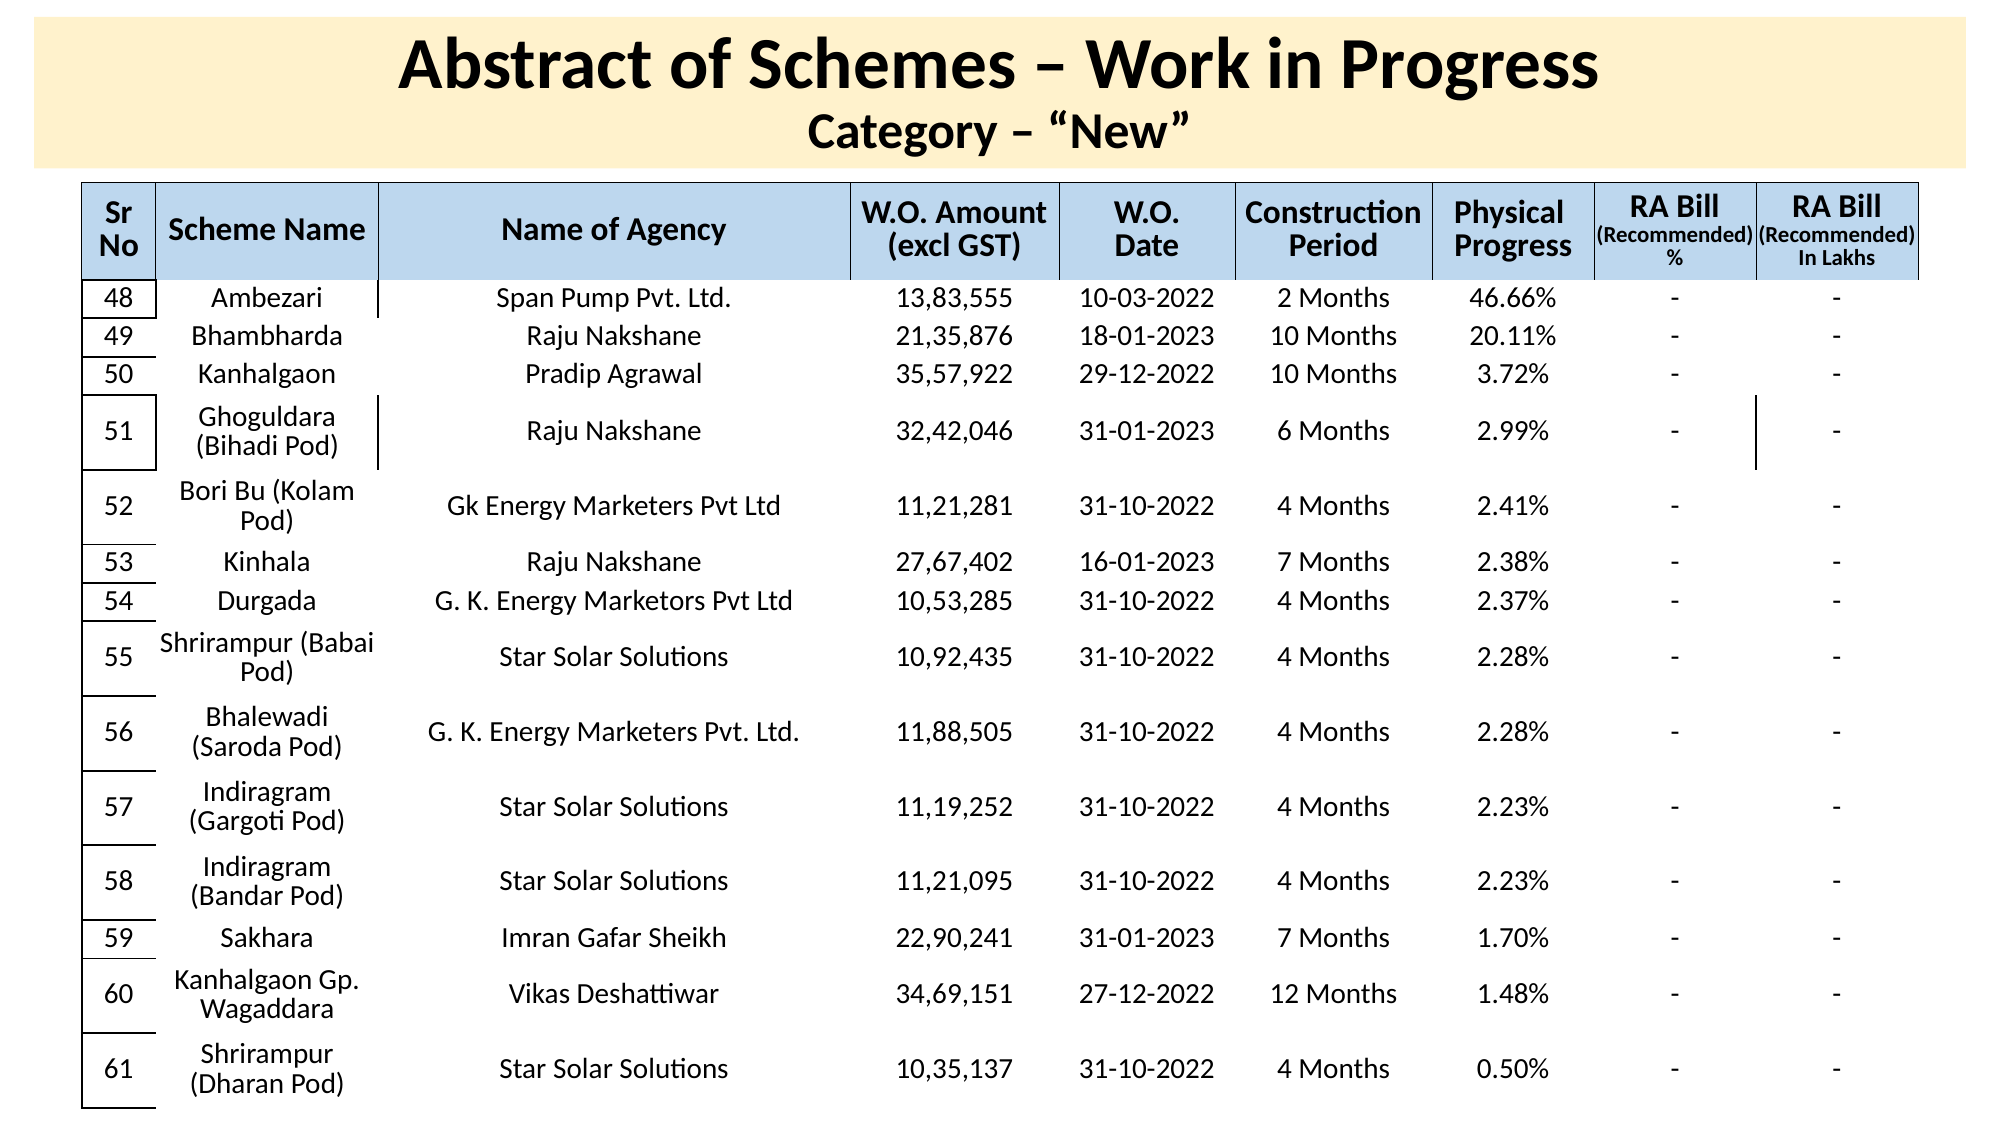

# Abstract of Schemes – Work in Progress Category – “New”
| Sr No | Scheme Name | Name of Agency | W.O. Amount (excl GST) | W.O. Date | Construction Period | Physical Progress | RA Bill (Recommended) % | RA Bill (Recommended) In Lakhs |
| --- | --- | --- | --- | --- | --- | --- | --- | --- |
| 48 | Ambezari | Span Pump Pvt. Ltd. | 13,83,555 | 10-03-2022 | 2 Months | 46.66% | - | - |
| --- | --- | --- | --- | --- | --- | --- | --- | --- |
| 49 | Bhambharda | Raju Nakshane | 21,35,876 | 18-01-2023 | 10 Months | 20.11% | - | - |
| 50 | Kanhalgaon | Pradip Agrawal | 35,57,922 | 29-12-2022 | 10 Months | 3.72% | - | - |
| 51 | Ghoguldara (Bihadi Pod) | Raju Nakshane | 32,42,046 | 31-01-2023 | 6 Months | 2.99% | - | - |
| 52 | Bori Bu (Kolam Pod) | Gk Energy Marketers Pvt Ltd | 11,21,281 | 31-10-2022 | 4 Months | 2.41% | - | - |
| 53 | Kinhala | Raju Nakshane | 27,67,402 | 16-01-2023 | 7 Months | 2.38% | - | - |
| 54 | Durgada | G. K. Energy Marketors Pvt Ltd | 10,53,285 | 31-10-2022 | 4 Months | 2.37% | - | - |
| 55 | Shrirampur (Babai Pod) | Star Solar Solutions | 10,92,435 | 31-10-2022 | 4 Months | 2.28% | - | - |
| 56 | Bhalewadi (Saroda Pod) | G. K. Energy Marketers Pvt. Ltd. | 11,88,505 | 31-10-2022 | 4 Months | 2.28% | - | - |
| 57 | Indiragram (Gargoti Pod) | Star Solar Solutions | 11,19,252 | 31-10-2022 | 4 Months | 2.23% | - | - |
| 58 | Indiragram (Bandar Pod) | Star Solar Solutions | 11,21,095 | 31-10-2022 | 4 Months | 2.23% | - | - |
| 59 | Sakhara | Imran Gafar Sheikh | 22,90,241 | 31-01-2023 | 7 Months | 1.70% | - | - |
| 60 | Kanhalgaon Gp. Wagaddara | Vikas Deshattiwar | 34,69,151 | 27-12-2022 | 12 Months | 1.48% | - | - |
| 61 | Shrirampur (Dharan Pod) | Star Solar Solutions | 10,35,137 | 31-10-2022 | 4 Months | 0.50% | - | - |